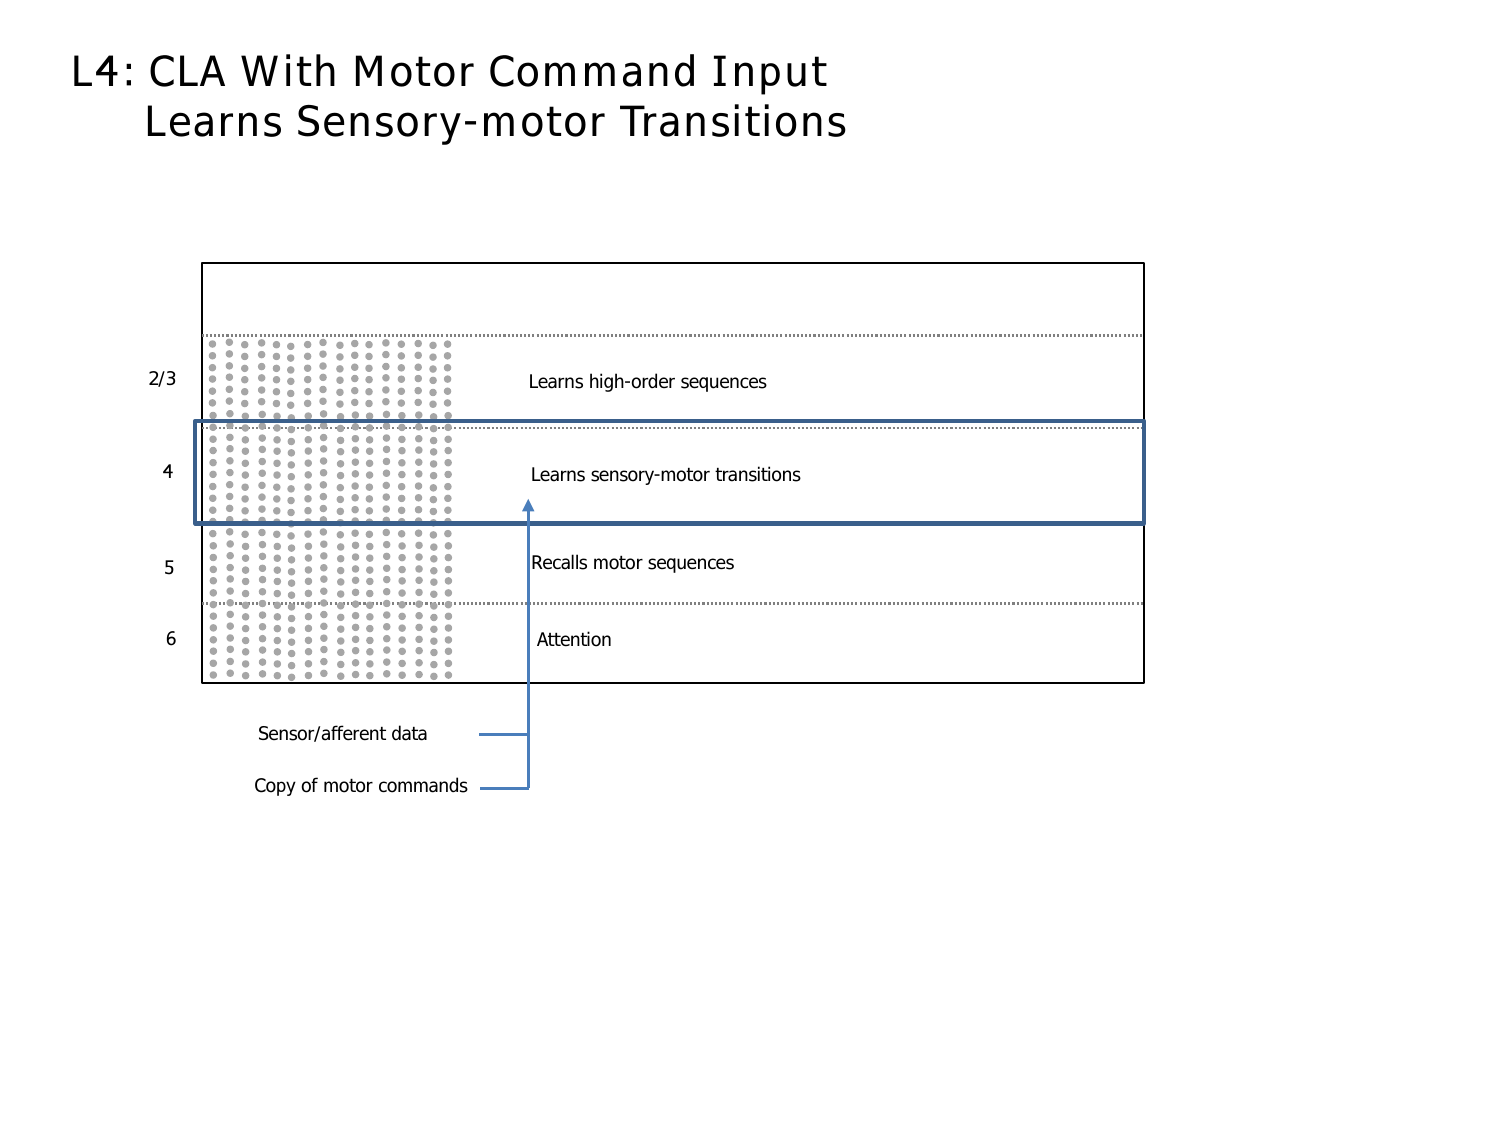

L4: CLA With Motor Command Input
      Learns Sensory-motor Transitions

2/3
Learns high-order sequences

4
Learns sensory-motor transitions
Recalls motor sequences
5
6
Attention
Sensor/afferent data
Copy of motor commands